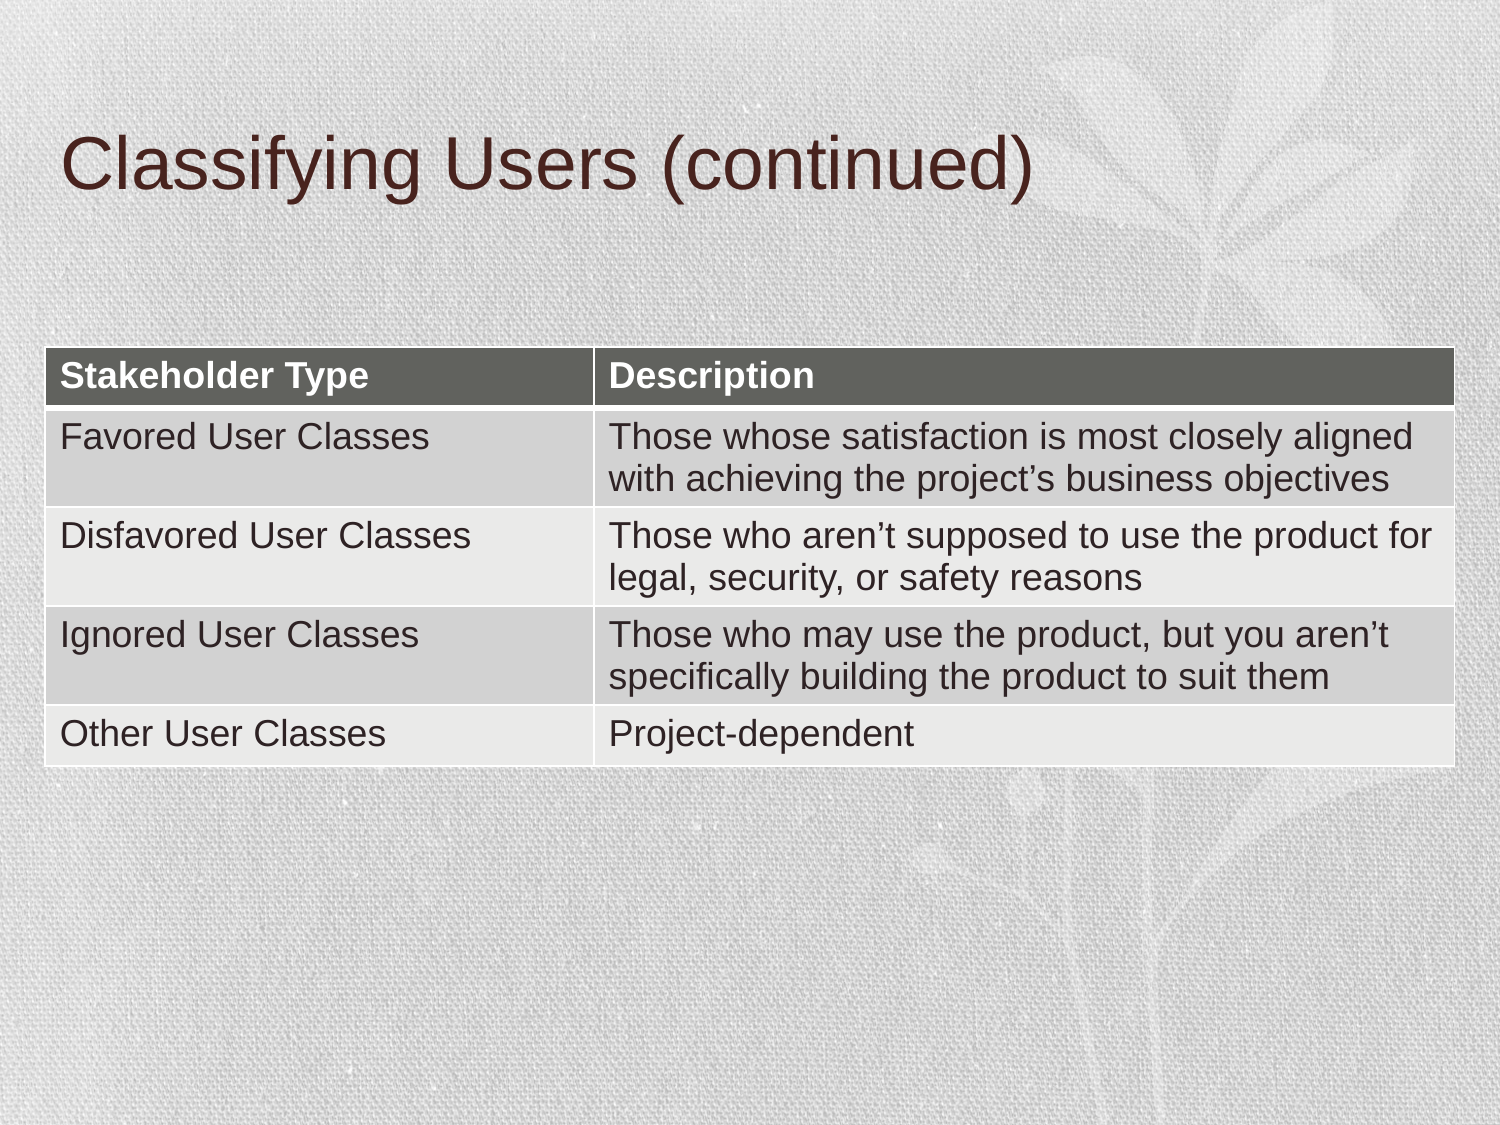

# Classifying Users (continued)
| Stakeholder Type | Description |
| --- | --- |
| Favored User Classes | Those whose satisfaction is most closely aligned with achieving the project’s business objectives |
| Disfavored User Classes | Those who aren’t supposed to use the product for legal, security, or safety reasons |
| Ignored User Classes | Those who may use the product, but you aren’t specifically building the product to suit them |
| Other User Classes | Project-dependent |